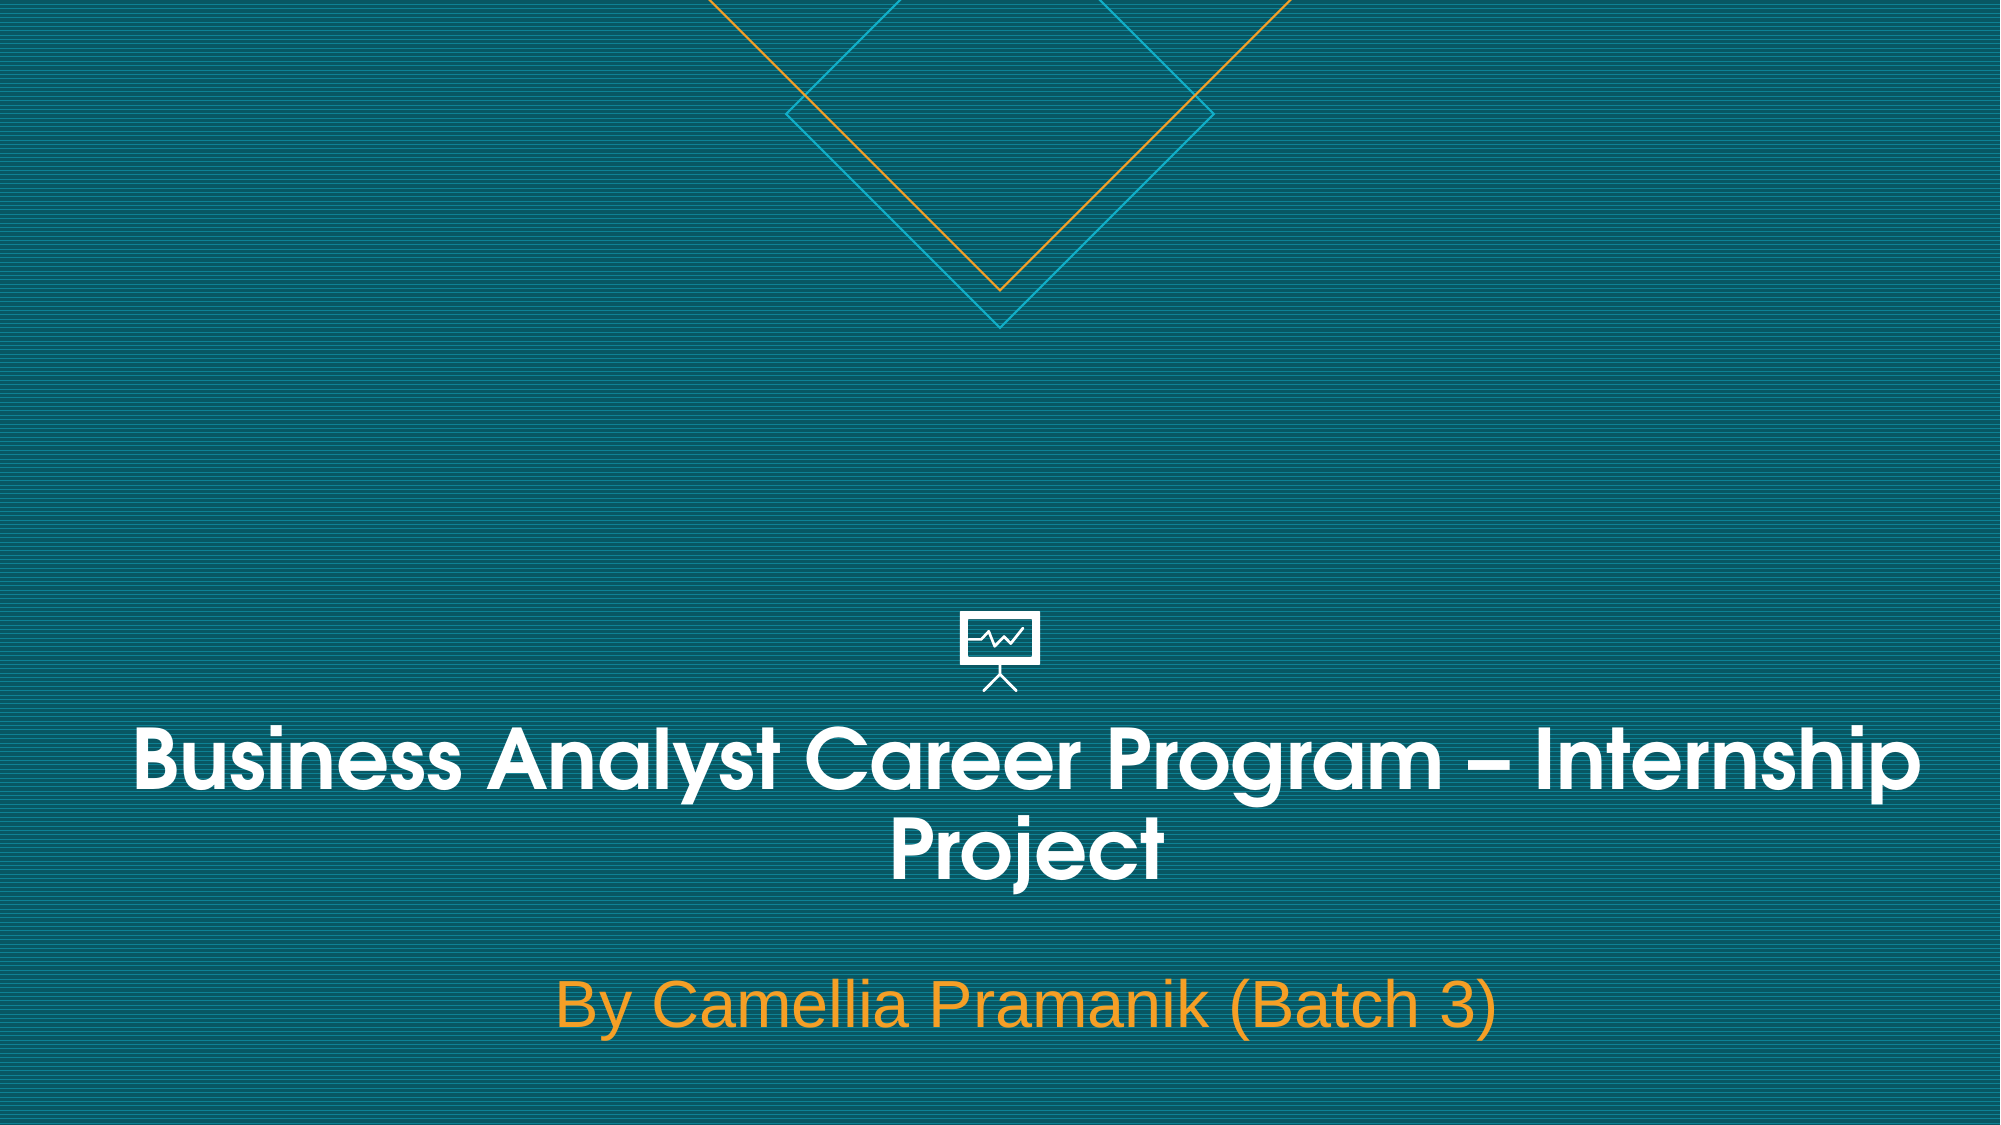

# Business Analyst Career Program – Internship Project By Camellia Pramanik (Batch 3)